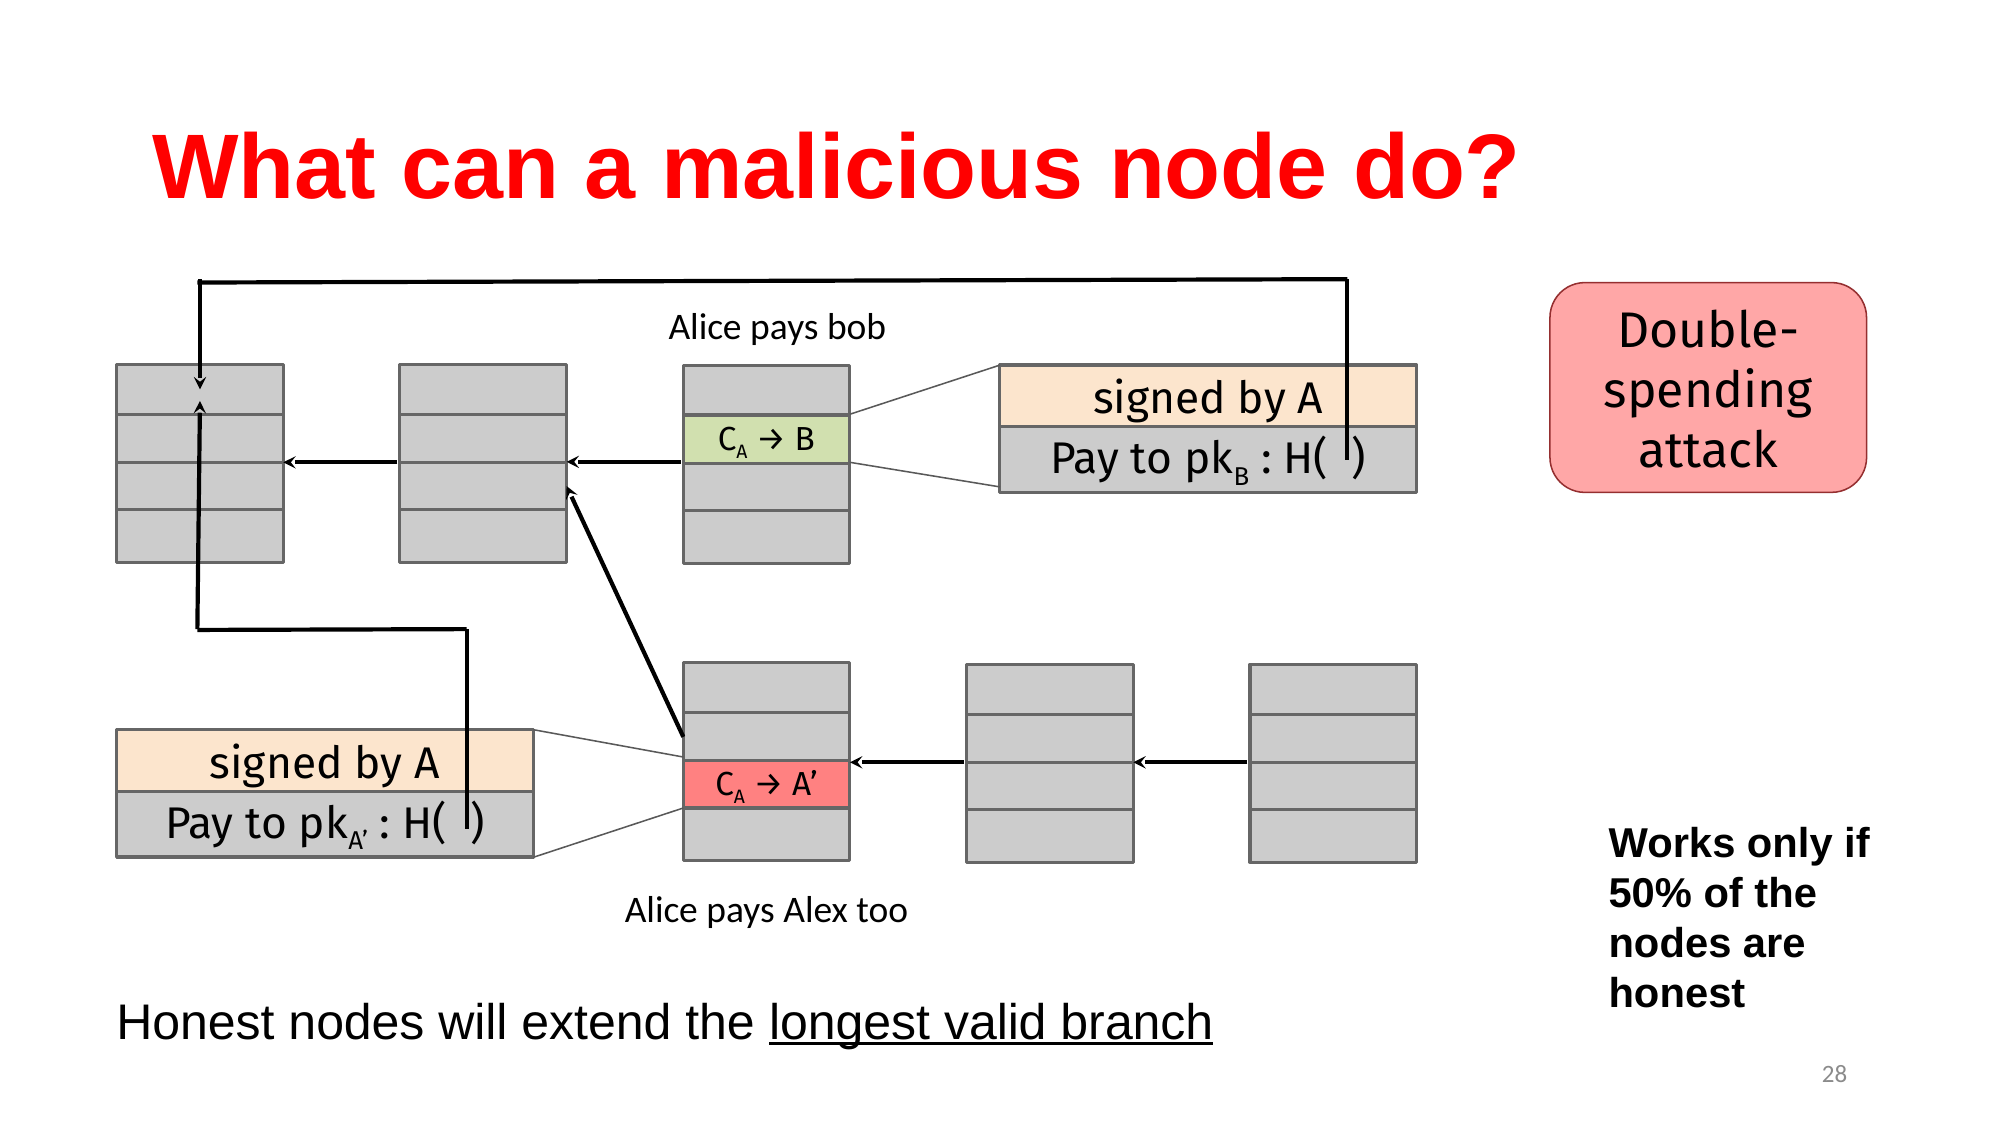

# What can a malicious node do?
Double-spending attack
Alice pays bob

CA → B

signed by A
Pay to pkB : H(  )

CA → A’

signed by A
Pay to pkA’ : H(  )
Works only if 50% of the nodes are honest
Alice pays Alex too
Honest nodes will extend the longest valid branch
28